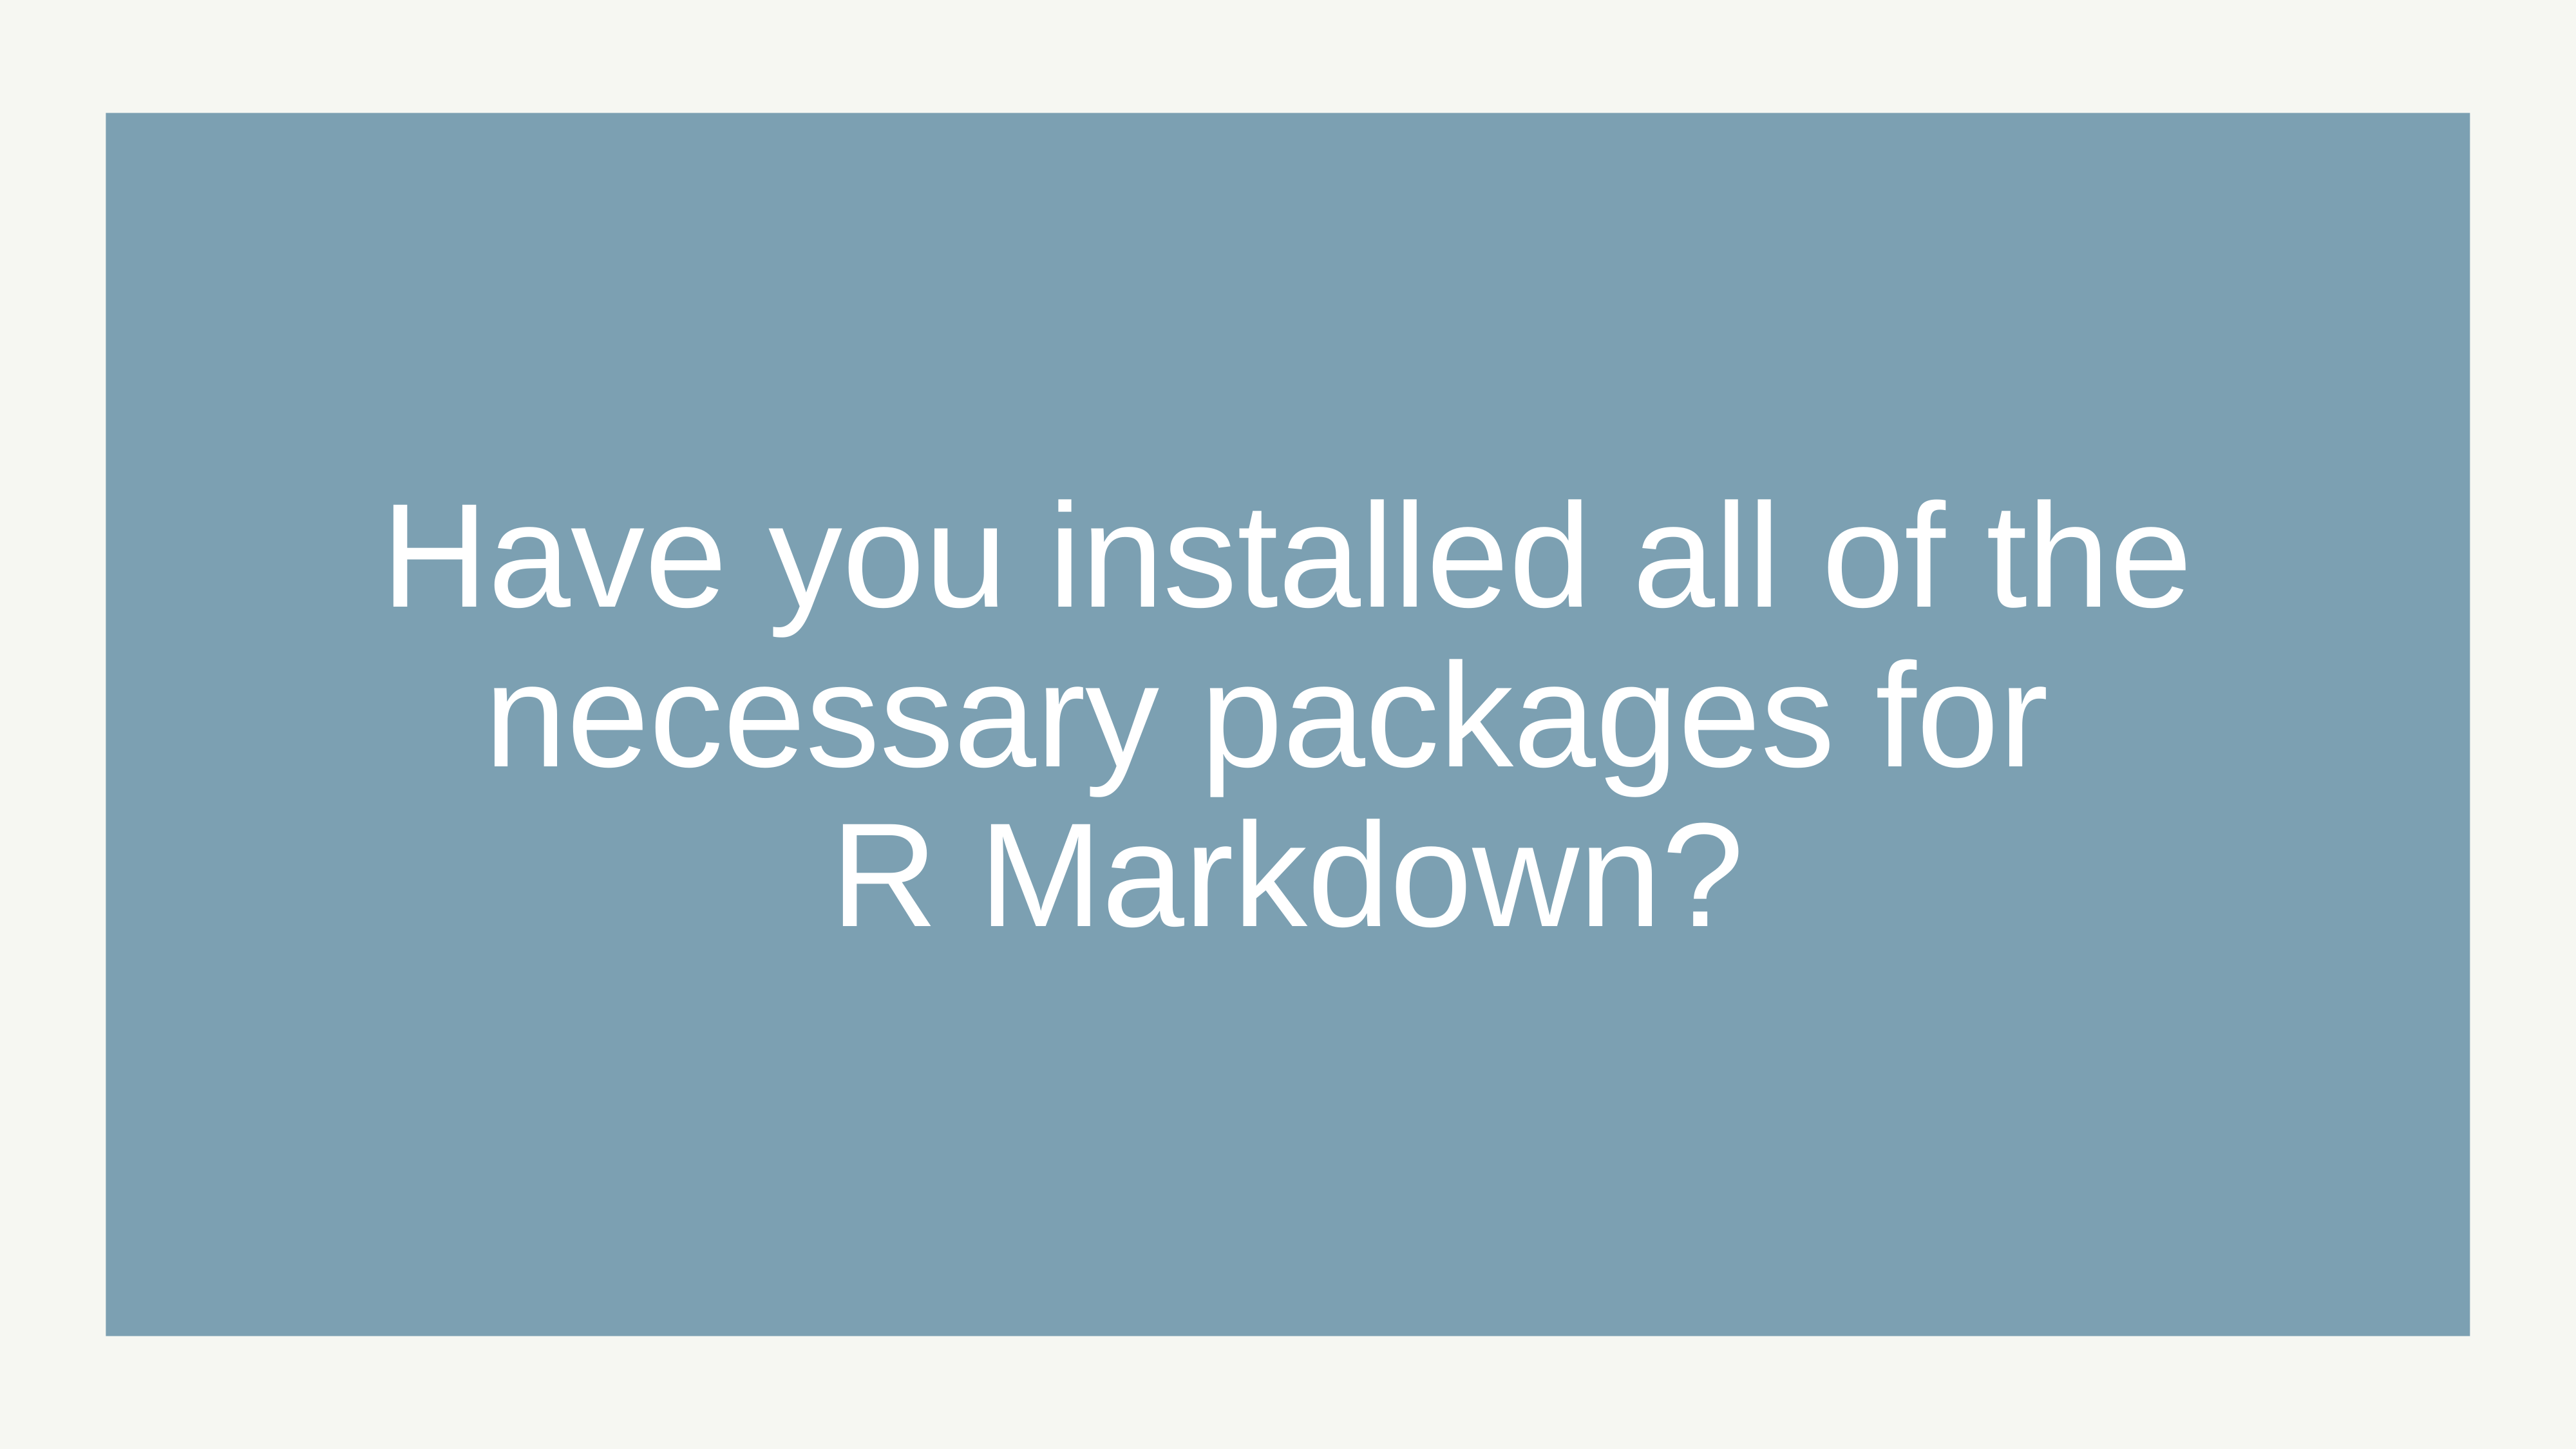

# Have you installed all of the necessary packages for R Markdown?